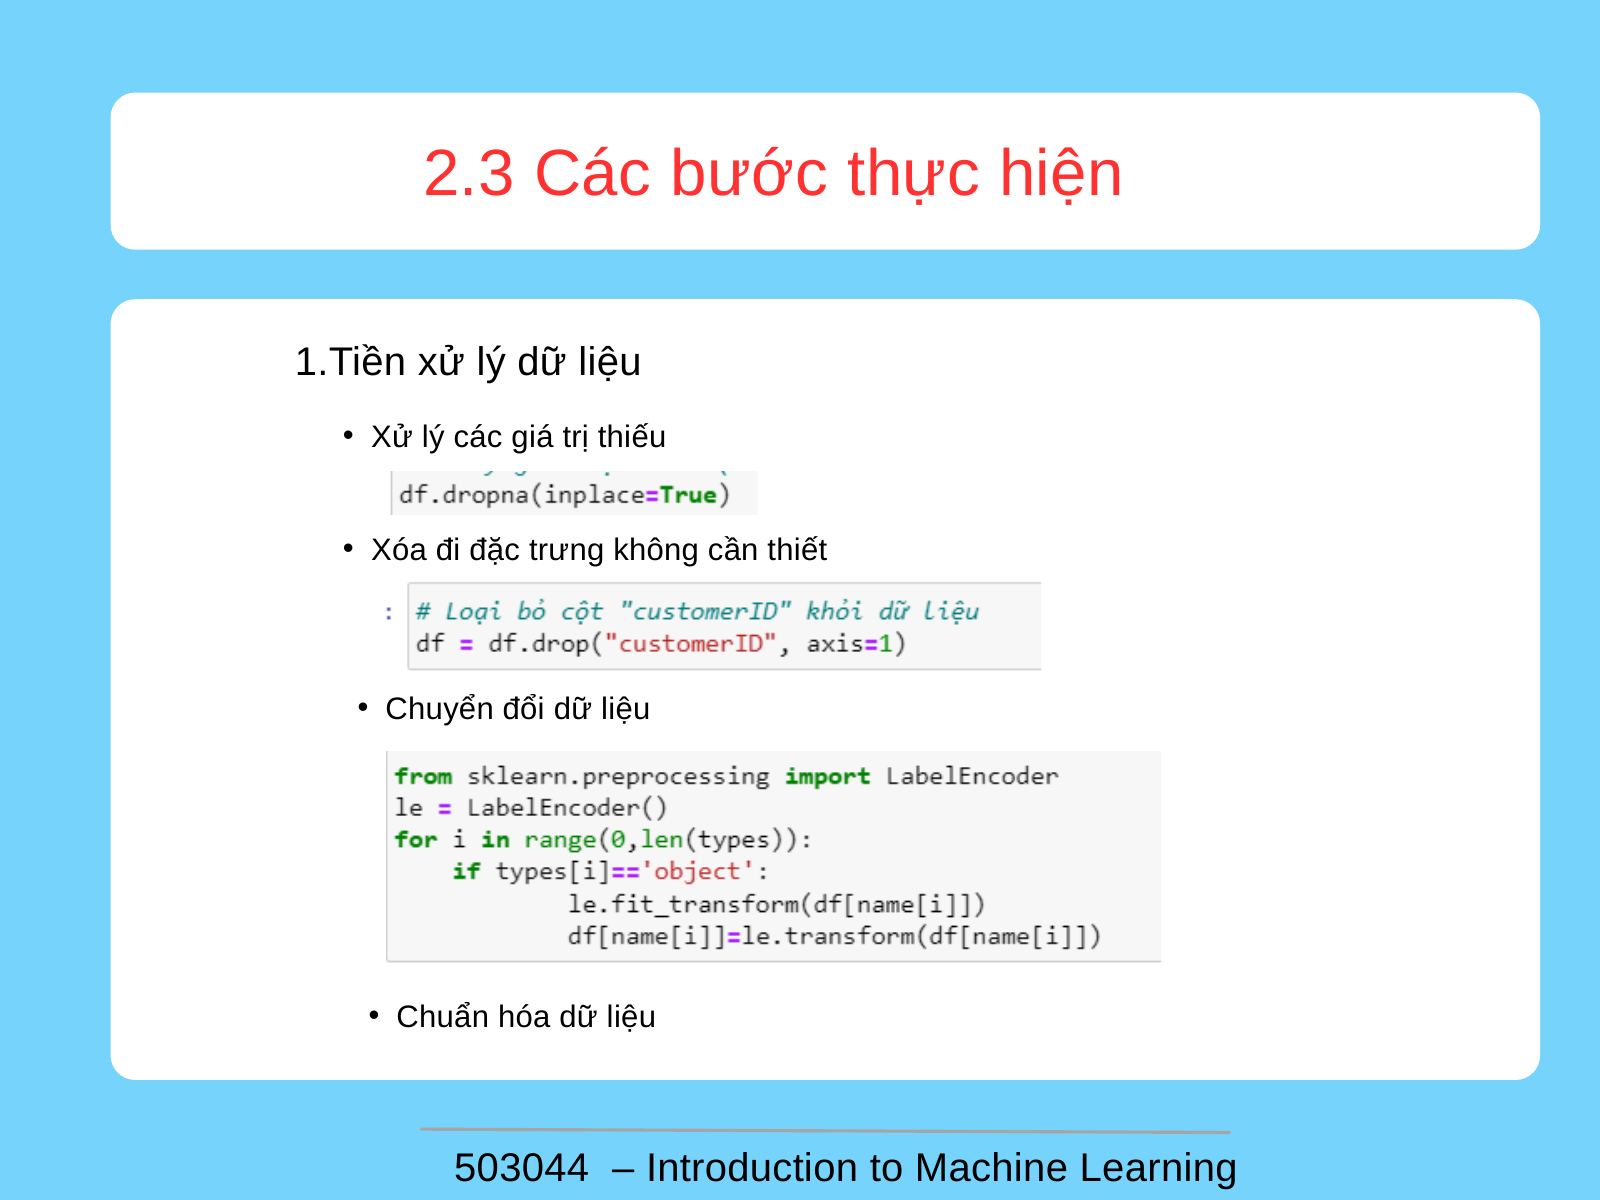

2.3 Các bước thực hiện

1.Tiền xử lý dữ liệu
Xử lý các giá trị thiếu

Xóa đi đặc trưng không cần thiết

Chuyển đổi dữ liệu

Chuẩn hóa dữ liệu

503044  – Introduction to Machine Learning